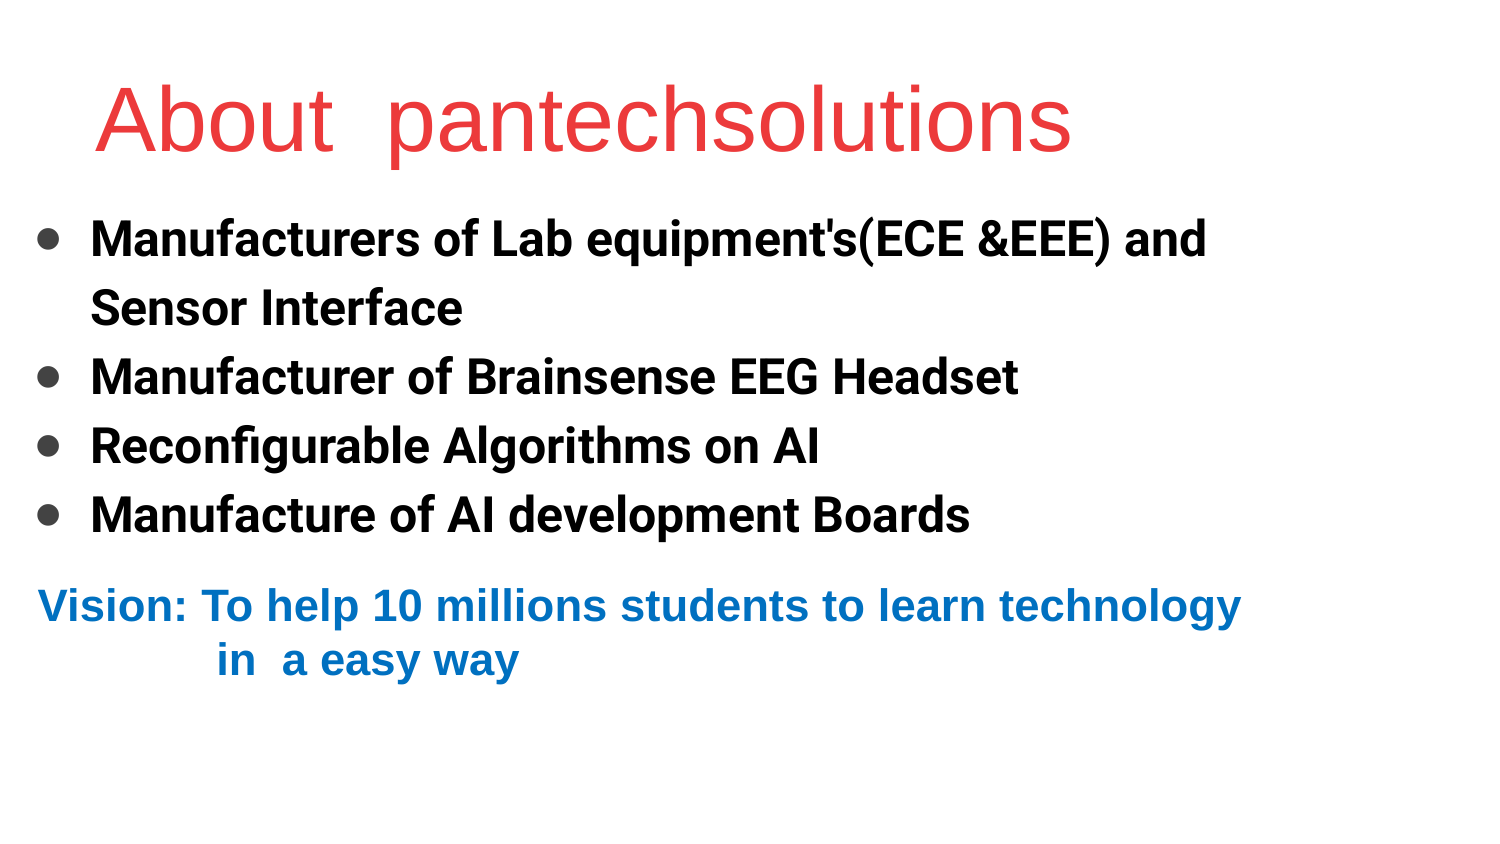

# About  pantechsolutions
Manufacturers of Lab equipment's(ECE &EEE) and Sensor Interface
Manufacturer of Brainsense EEG Headset
Reconfigurable Algorithms on AI
Manufacture of AI development Boards
Vision: To help 10 millions students to learn technology
              in  a easy way